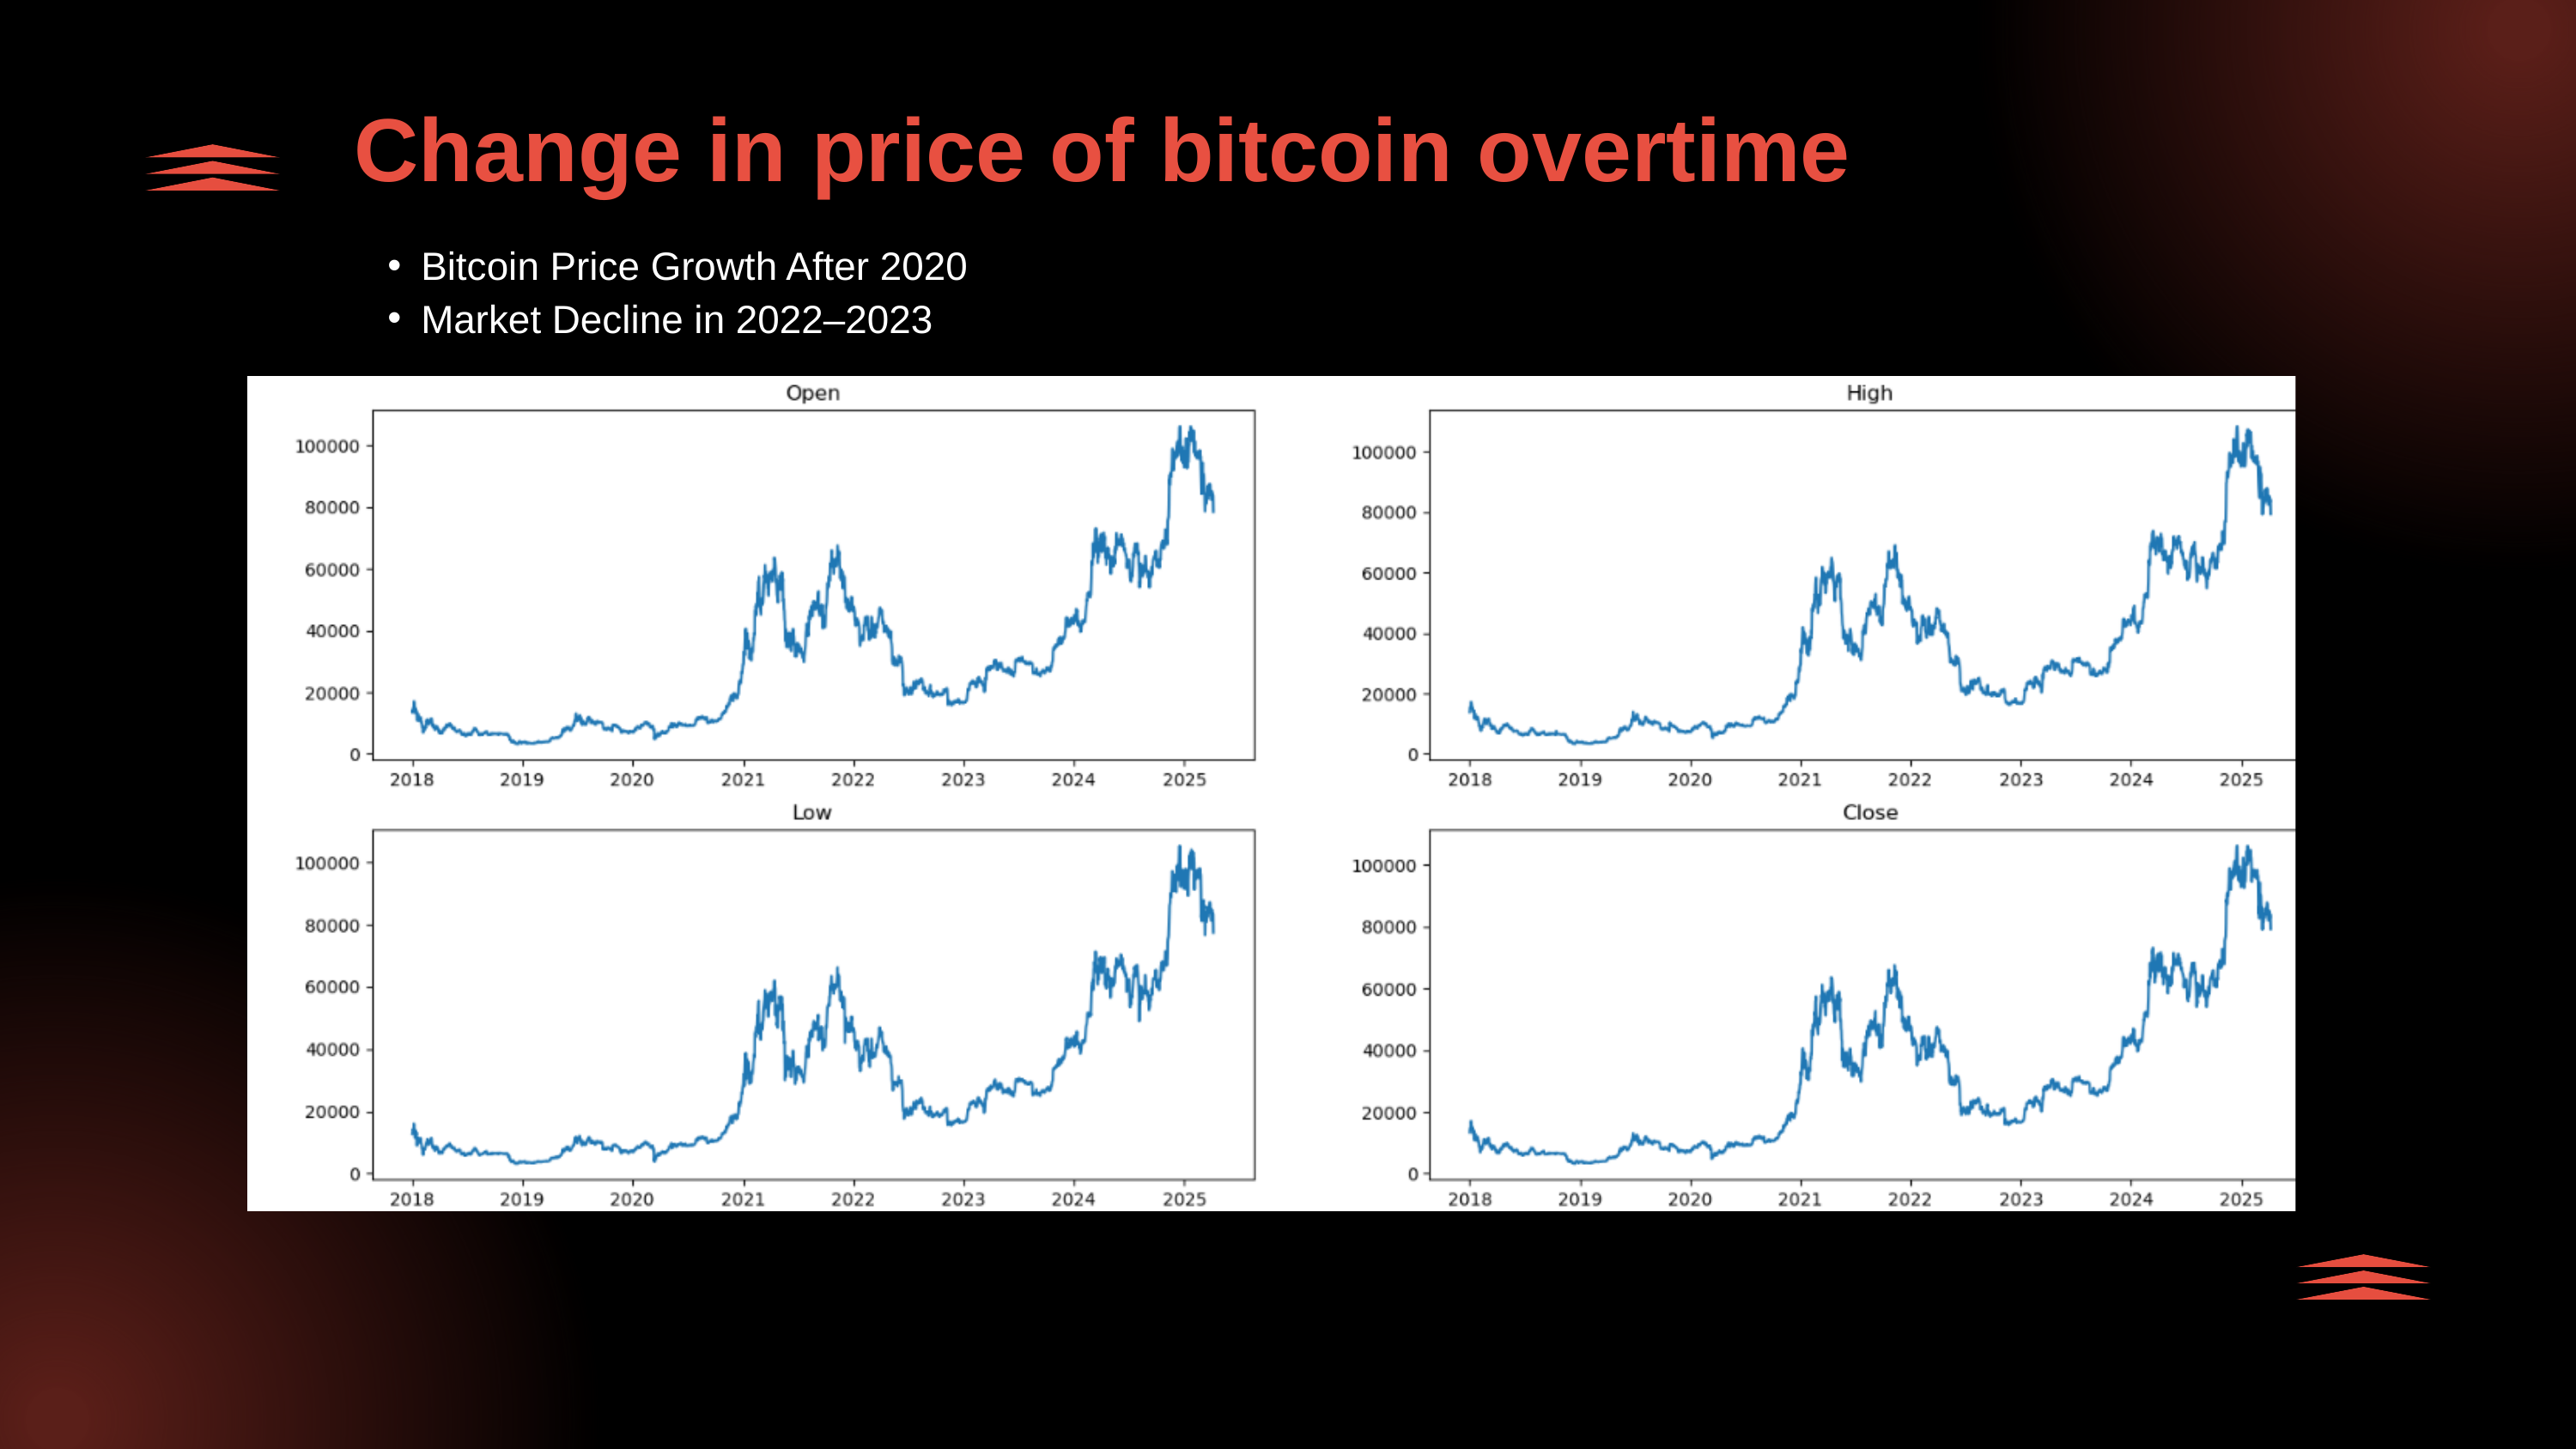

Change in price of bitcoin overtime
Bitcoin Price Growth After 2020
Market Decline in 2022–2023